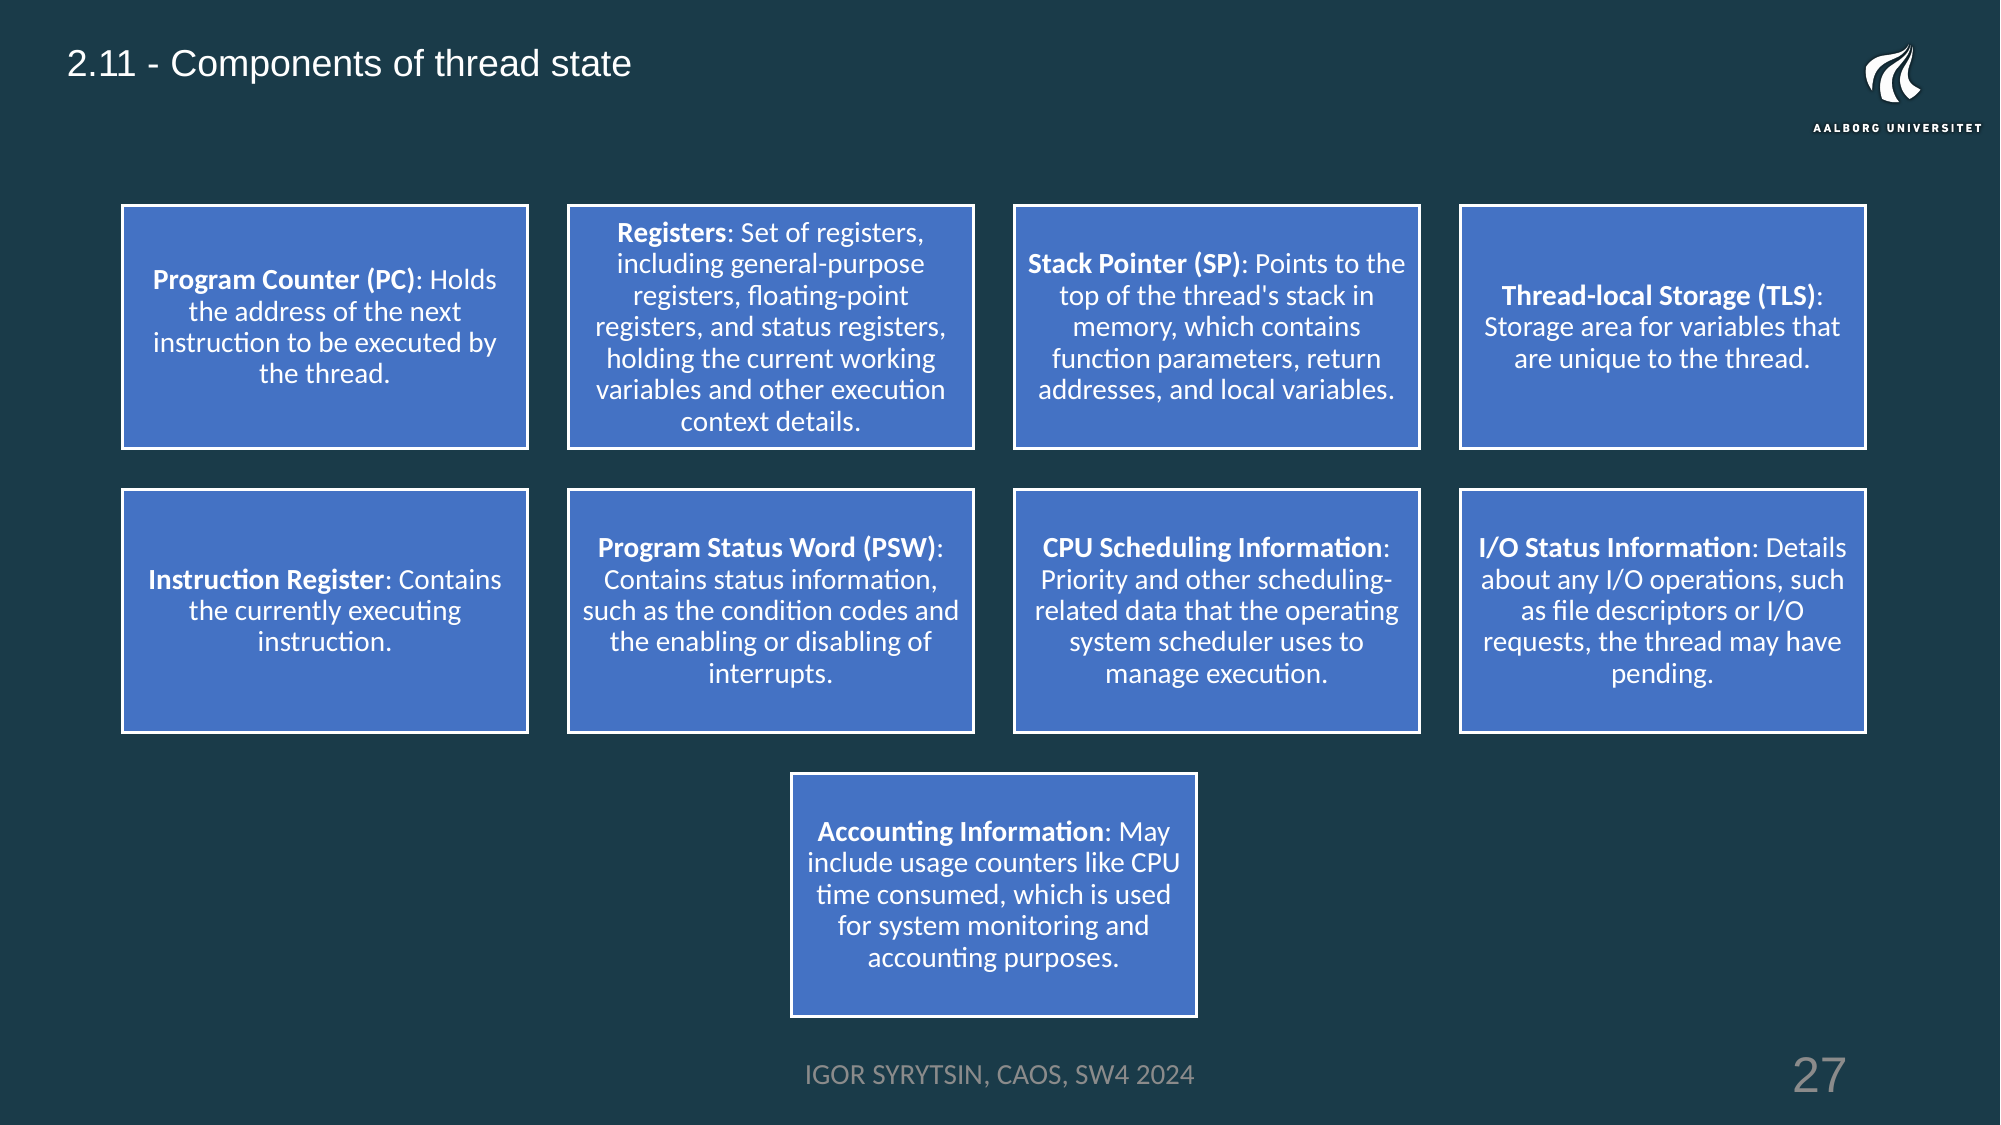

# 2.11 - Components of thread state
Program Counter (PC): Holds the address of the next instruction to be executed by the thread.
Registers: Set of registers, including general-purpose registers, floating-point registers, and status registers, holding the current working variables and other execution context details.
Stack Pointer (SP): Points to the top of the thread's stack in memory, which contains function parameters, return addresses, and local variables.
Thread-local Storage (TLS): Storage area for variables that are unique to the thread.
Instruction Register: Contains the currently executing instruction.
Program Status Word (PSW): Contains status information, such as the condition codes and the enabling or disabling of interrupts.
CPU Scheduling Information: Priority and other scheduling-related data that the operating system scheduler uses to manage execution.
I/O Status Information: Details about any I/O operations, such as file descriptors or I/O requests, the thread may have pending.
Accounting Information: May include usage counters like CPU time consumed, which is used for system monitoring and accounting purposes.
IGOR SYRYTSIN, CAOS, SW4 2024